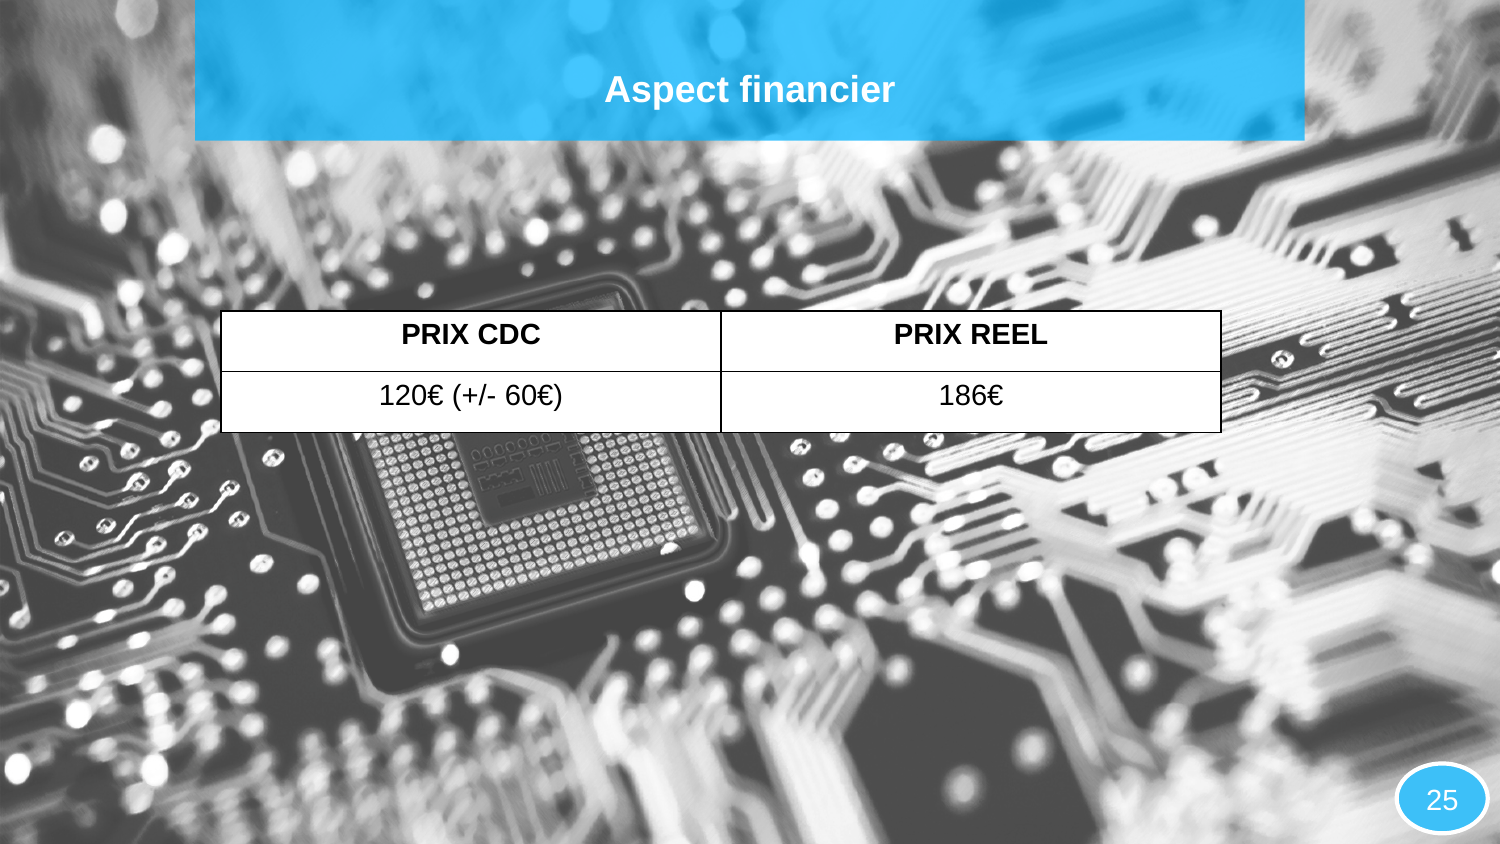

# Aspect financier
| PRIX CDC | PRIX REEL |
| --- | --- |
| 120€ (+/- 60€) | 186€ |
25